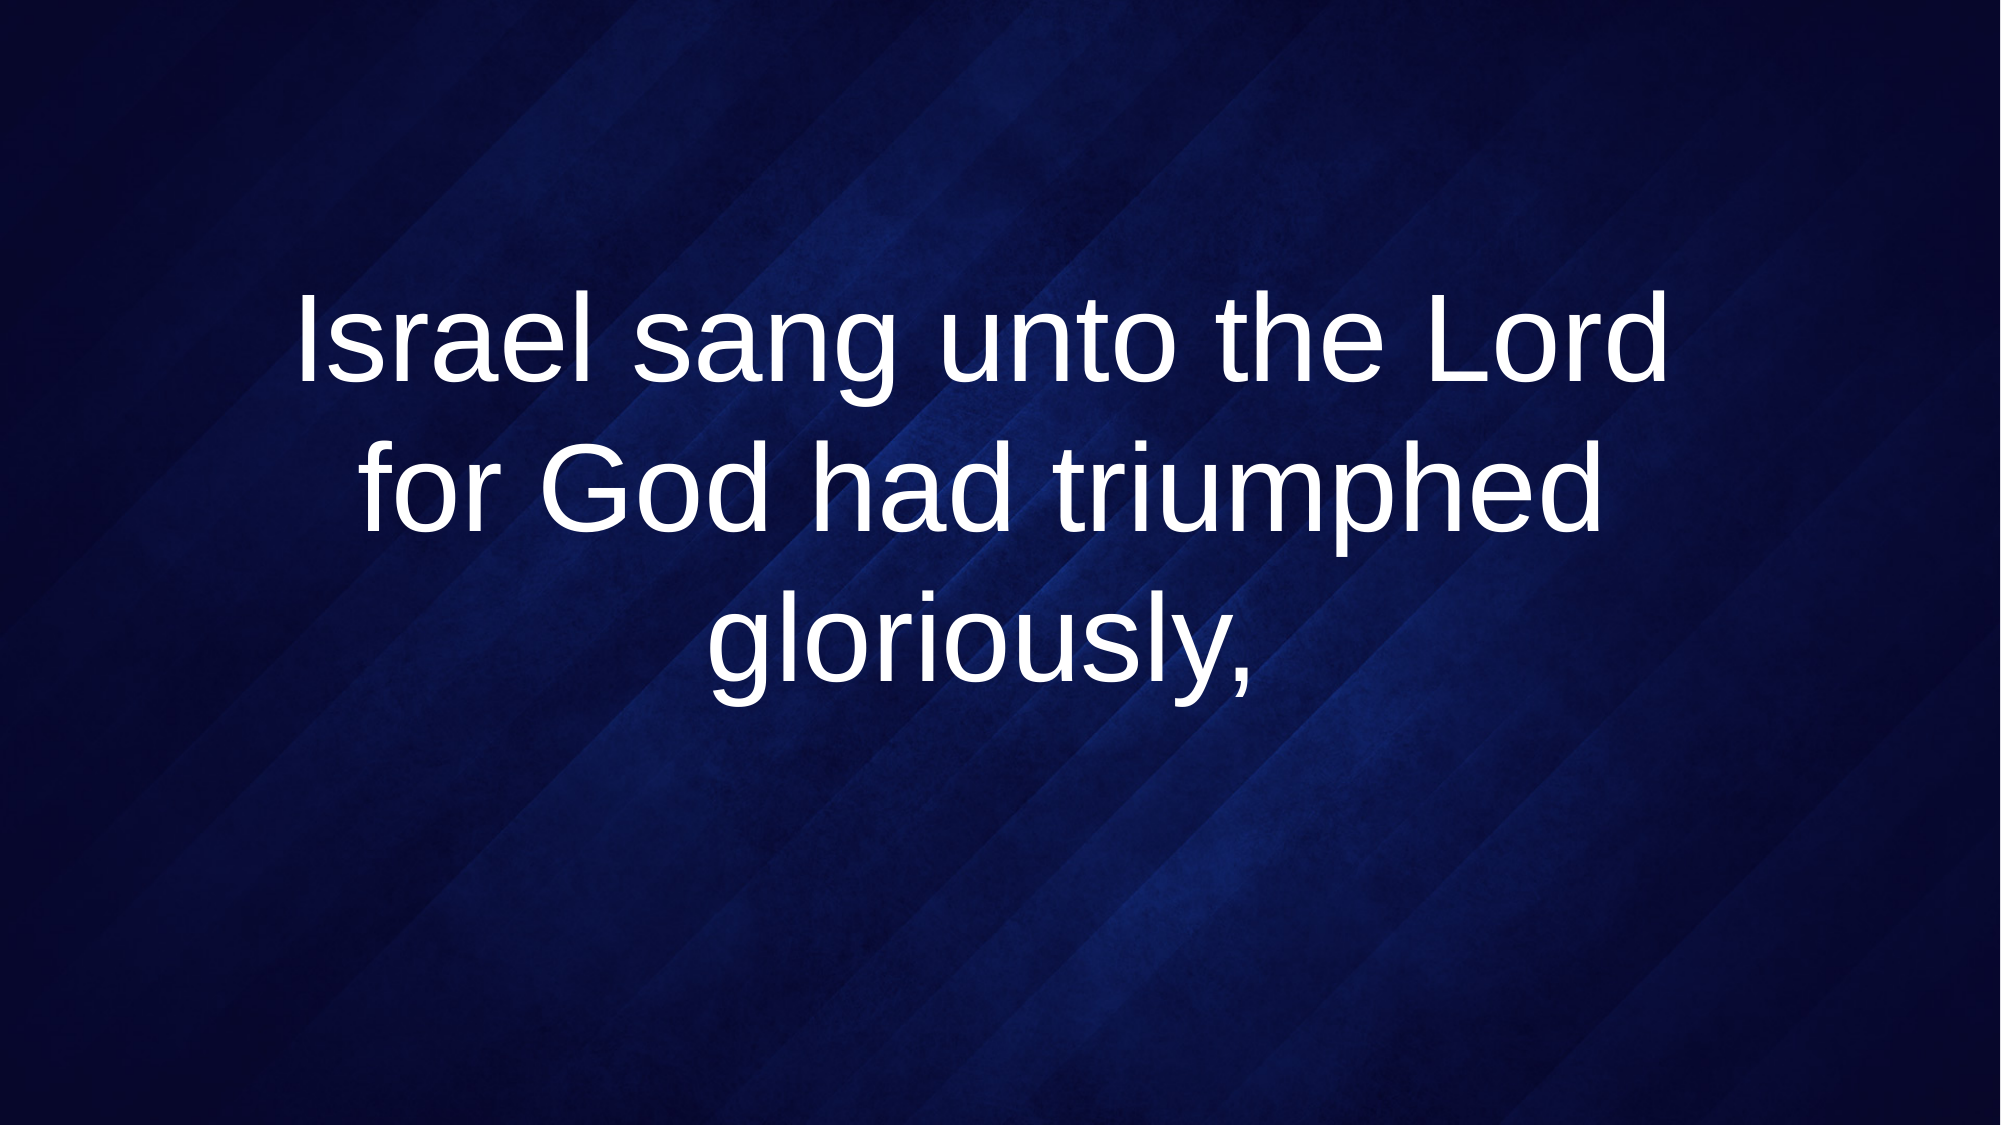

# Israel sang unto the Lord for God had triumphed gloriously,